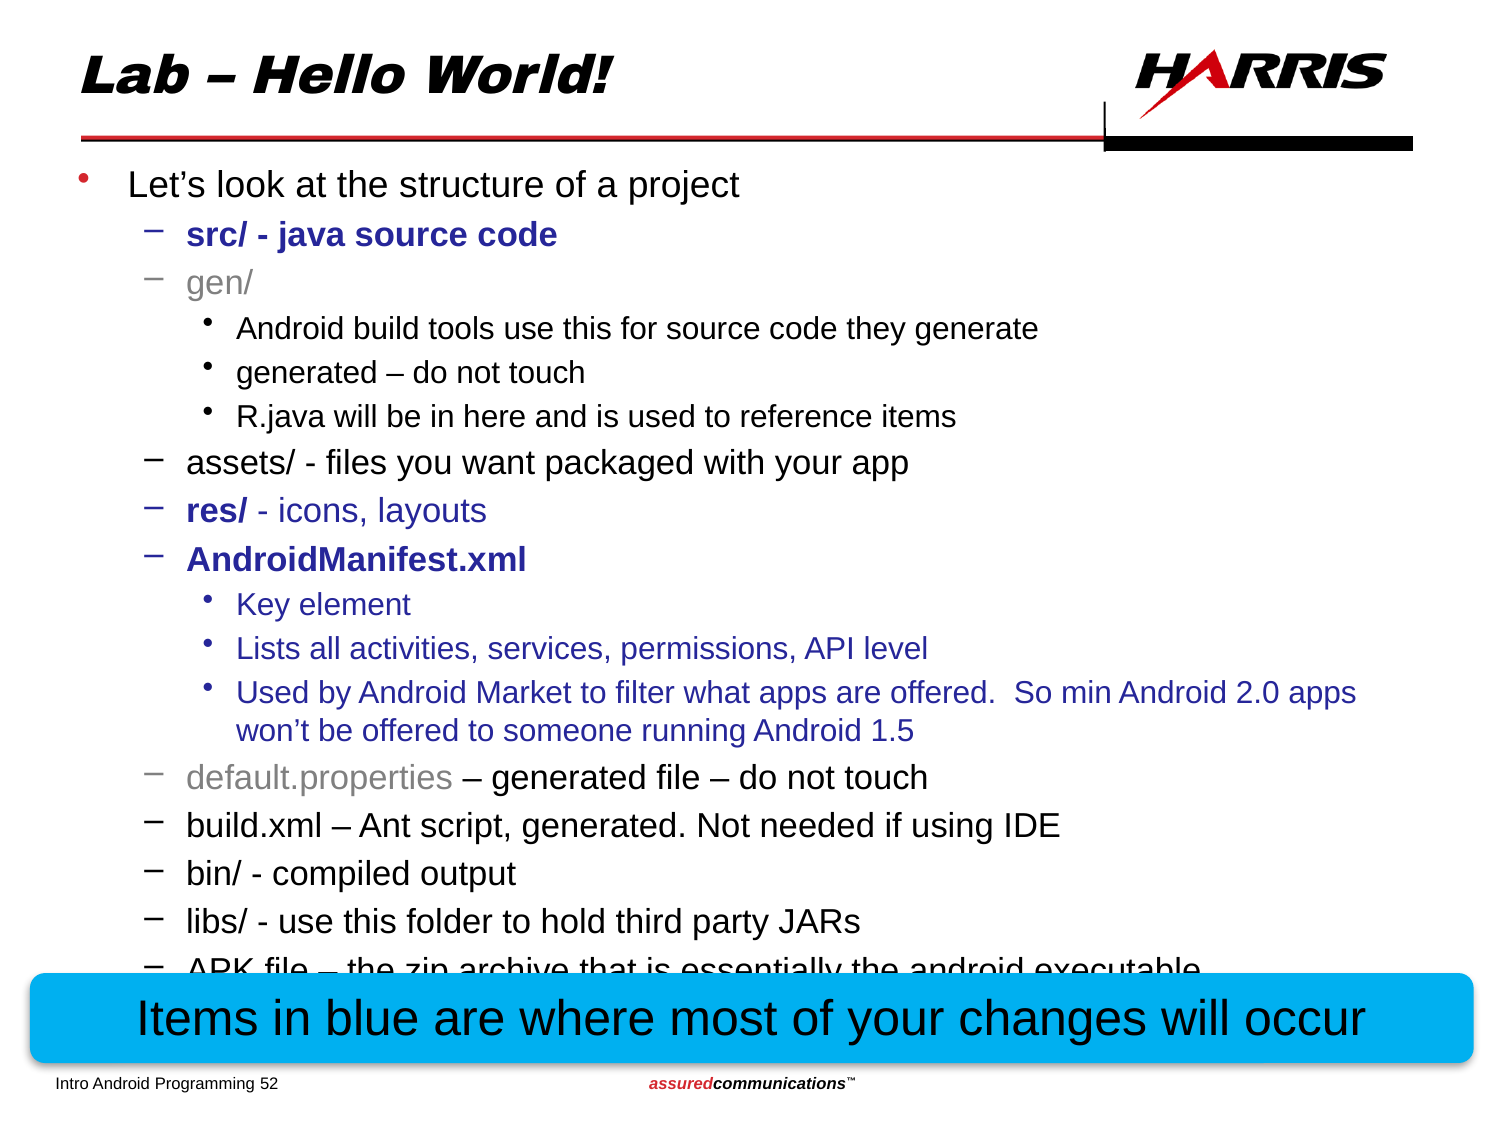

# Lab – Hello World!
Let’s look at the structure of a project
src/ - java source code
gen/
Android build tools use this for source code they generate
generated – do not touch
R.java will be in here and is used to reference items
assets/ - files you want packaged with your app
res/ - icons, layouts
AndroidManifest.xml
Key element
Lists all activities, services, permissions, API level
Used by Android Market to filter what apps are offered.  So min Android 2.0 apps won’t be offered to someone running Android 1.5
default.properties – generated file – do not touch
build.xml – Ant script, generated. Not needed if using IDE
bin/ - compiled output
libs/ - use this folder to hold third party JARs
APK file – the zip archive that is essentially the android executable

Items in blue are where most of your changes will occur